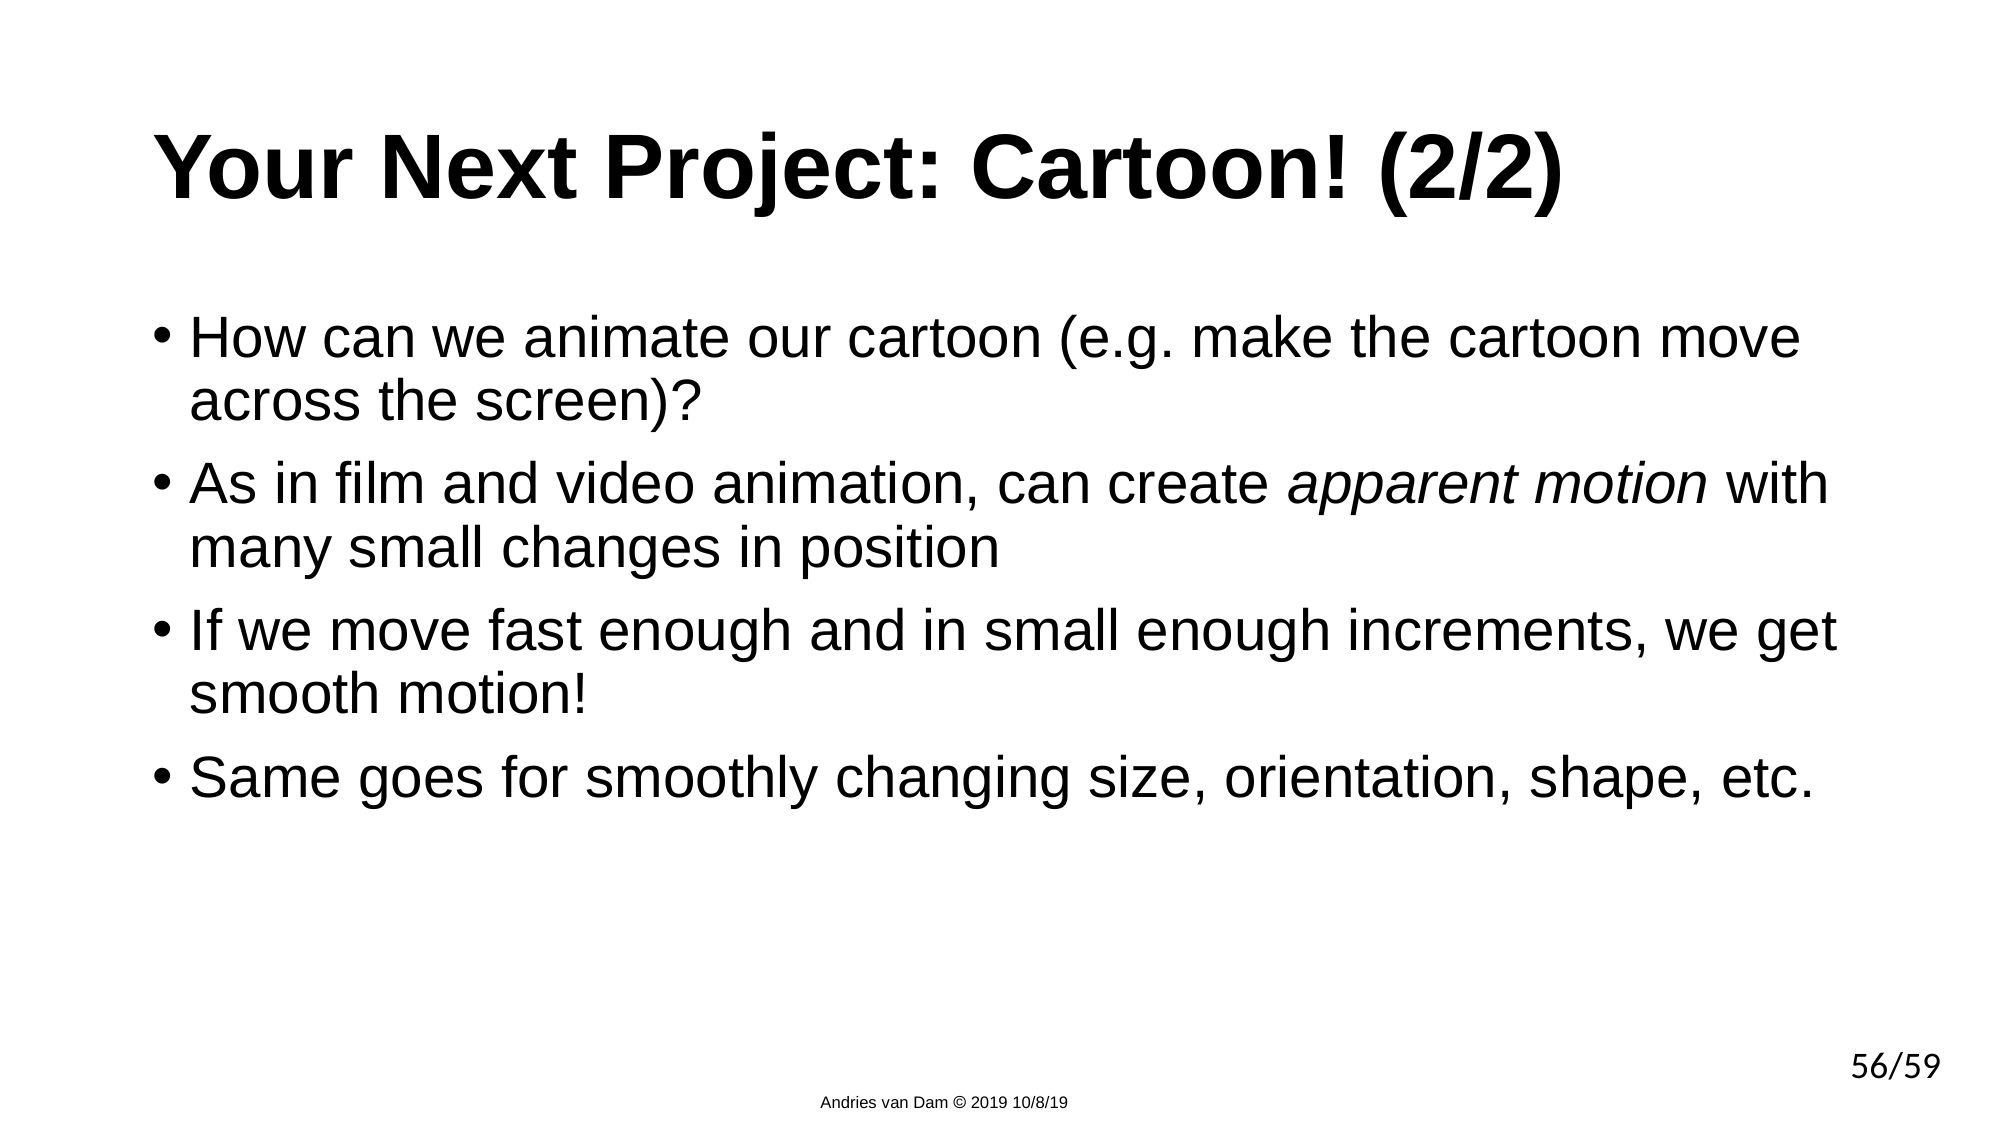

# Your Next Project: Cartoon! (2/2)
How can we animate our cartoon (e.g. make the cartoon move across the screen)?
As in film and video animation, can create apparent motion with many small changes in position
If we move fast enough and in small enough increments, we get smooth motion!
Same goes for smoothly changing size, orientation, shape, etc.